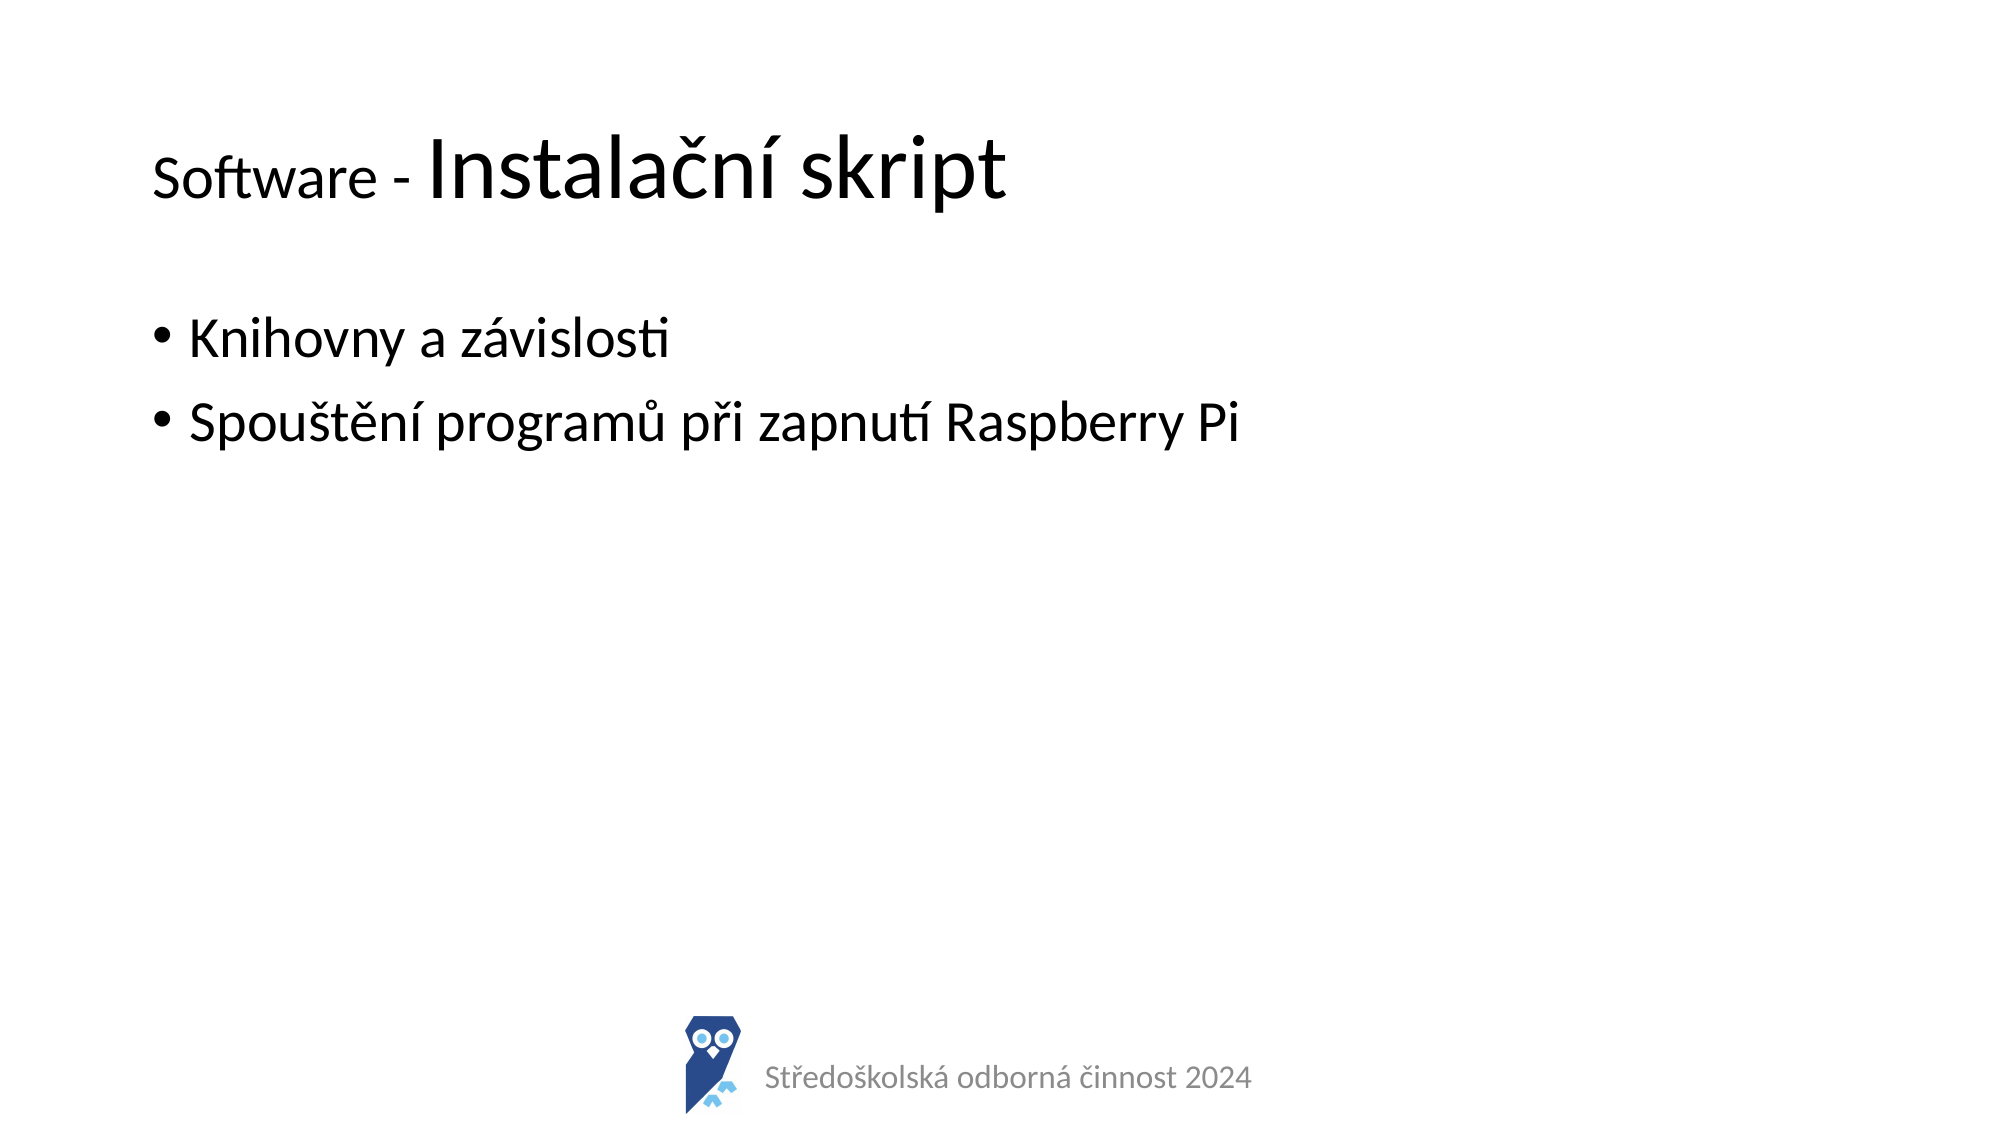

# Software - Instalační skript
Knihovny a závislosti
Spouštění programů při zapnutí Raspberry Pi
Středoškolská odborná činnost 2024